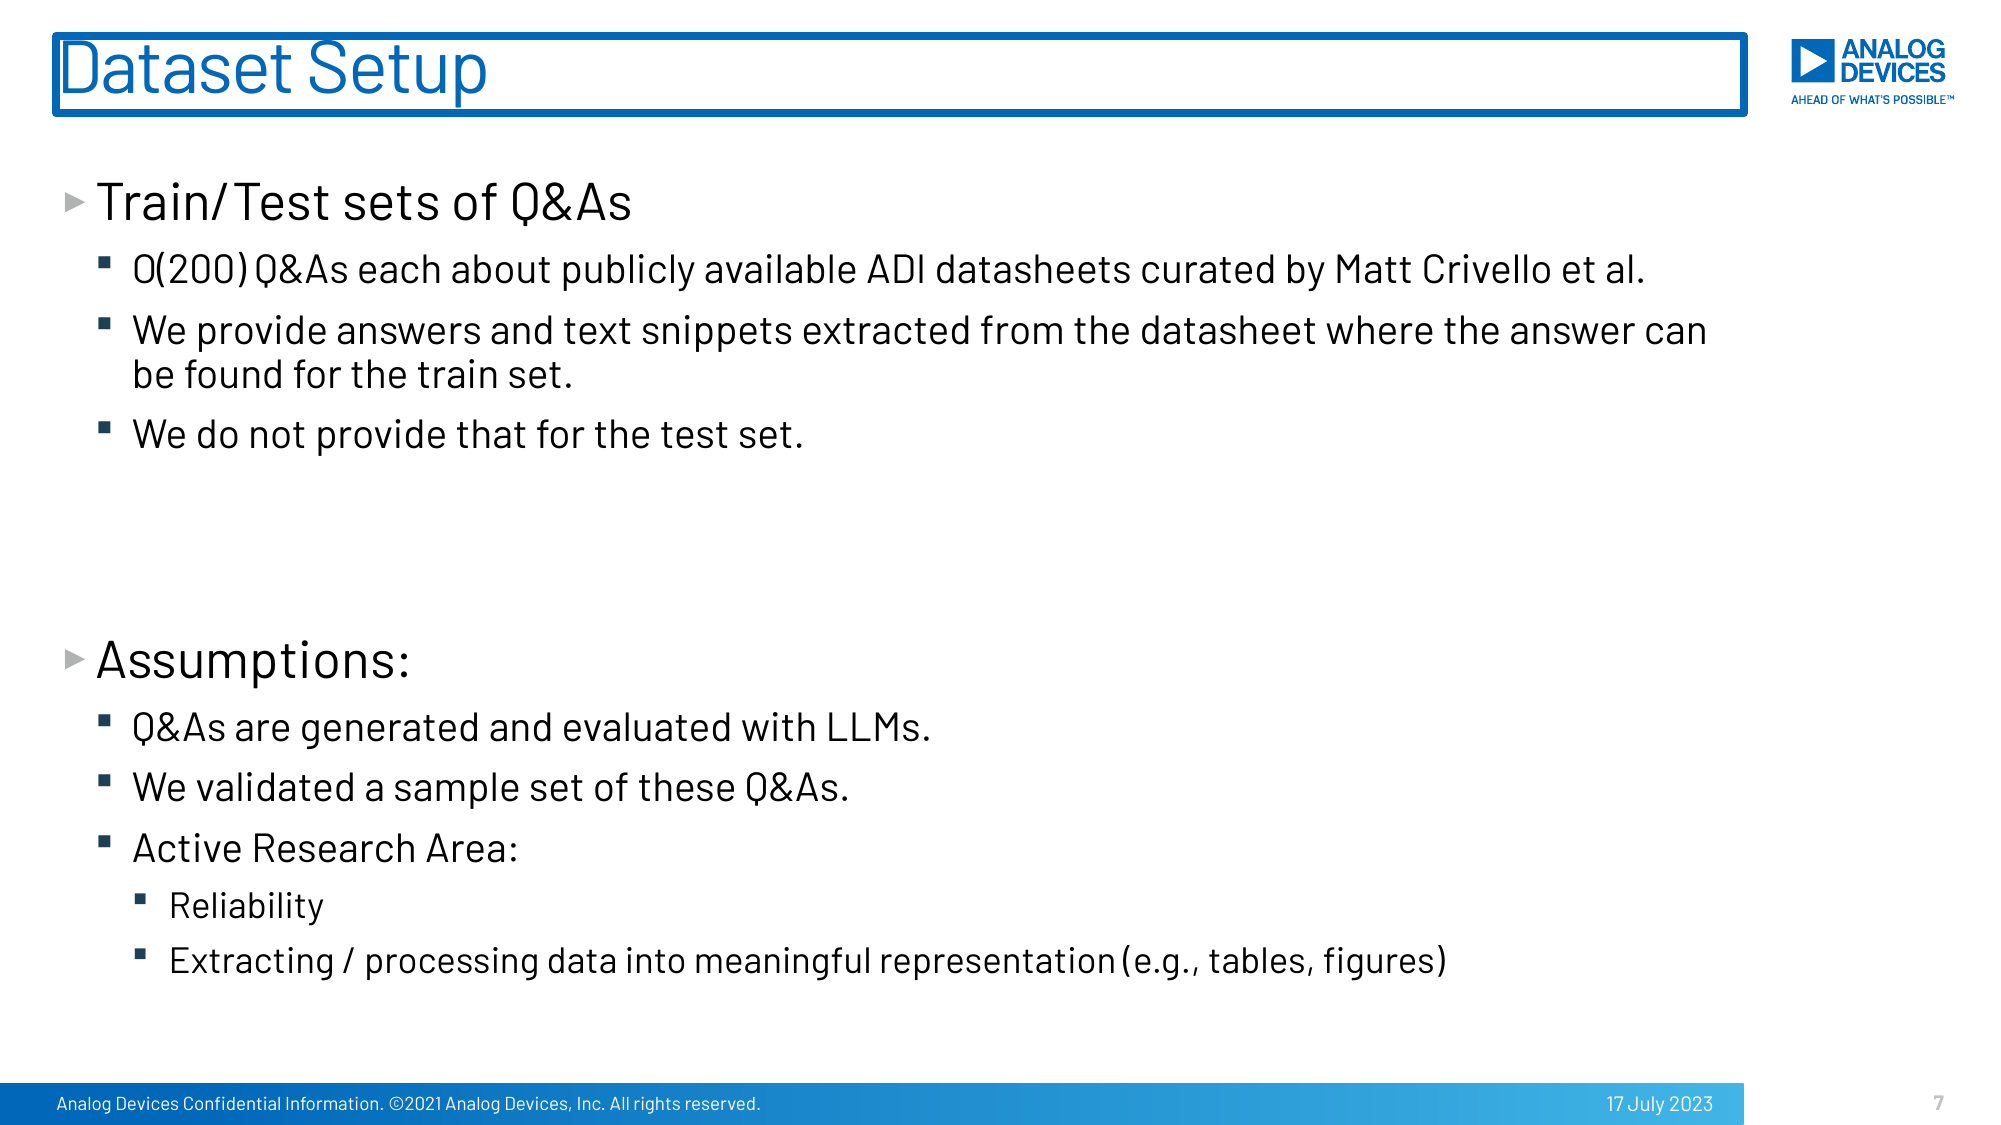

# Dataset Setup
Train/Test sets of Q&As
O(200) Q&As each about publicly available ADI datasheets curated by Matt Crivello et al.
We provide answers and text snippets extracted from the datasheet where the answer can be found for the train set.
We do not provide that for the test set.

Assumptions:
Q&As are generated and evaluated with LLMs.
We validated a sample set of these Q&As.
Active Research Area:
Reliability
Extracting / processing data into meaningful representation (e.g., tables, figures)
7
Analog Devices Confidential Information. ©2021 Analog Devices, Inc. All rights reserved.
17 July 2023